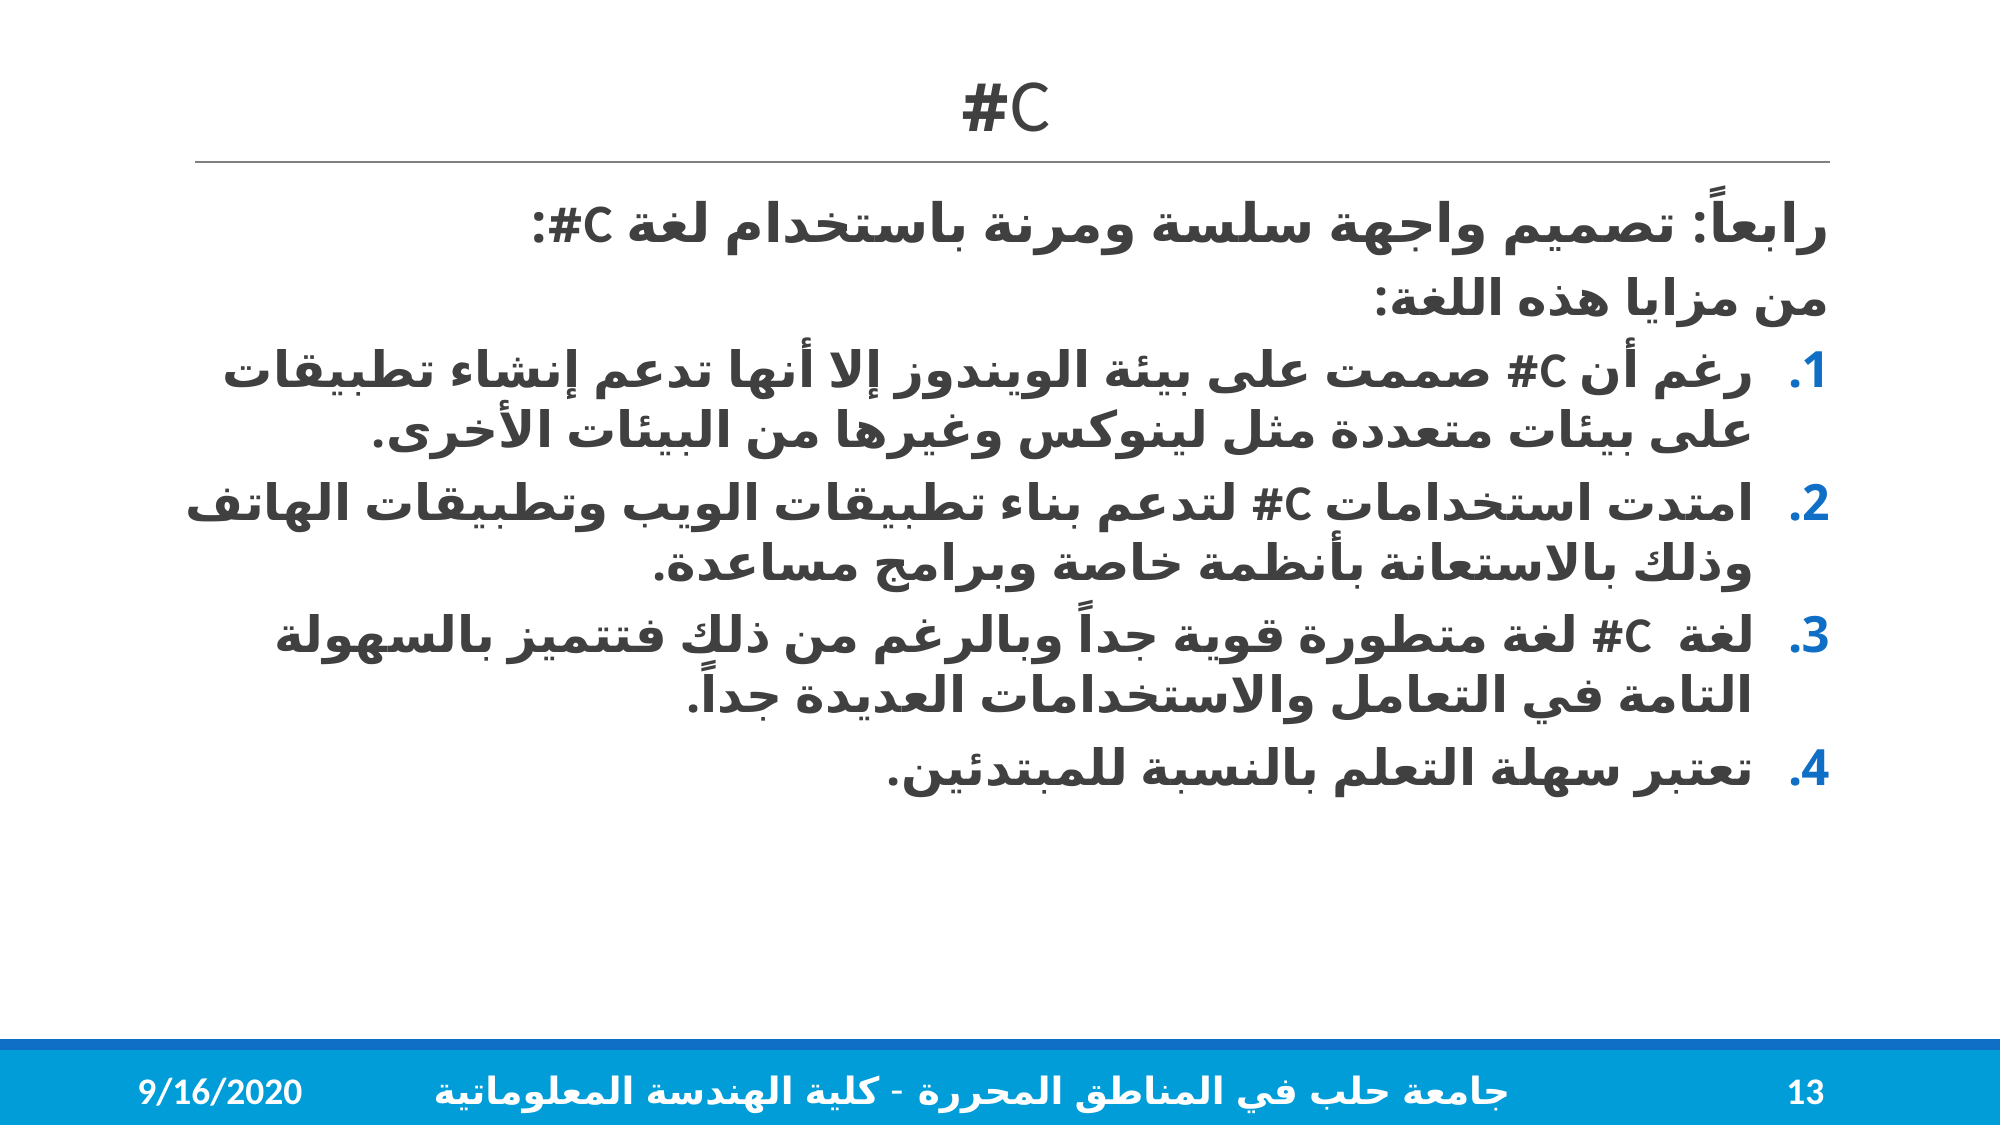

# C#
رابعاً: تصميم واجهة سلسة ومرنة باستخدام لغة C#:
من مزايا هذه اللغة:
رغم أن C# صممت على بيئة الويندوز إلا أنها تدعم إنشاء تطبيقات على بيئات متعددة مثل لينوكس وغيرها من البيئات الأخرى.
امتدت استخدامات C# لتدعم بناء تطبيقات الويب وتطبيقات الهاتف وذلك بالاستعانة بأنظمة خاصة وبرامج مساعدة.
لغة  C# لغة متطورة قوية جداً وبالرغم من ذلك فتتميز بالسهولة التامة في التعامل والاستخدامات العديدة جداً.
تعتبر سهلة التعلم بالنسبة للمبتدئين.
جامعة حلب في المناطق المحررة - كلية الهندسة المعلوماتية
9/16/2020
13